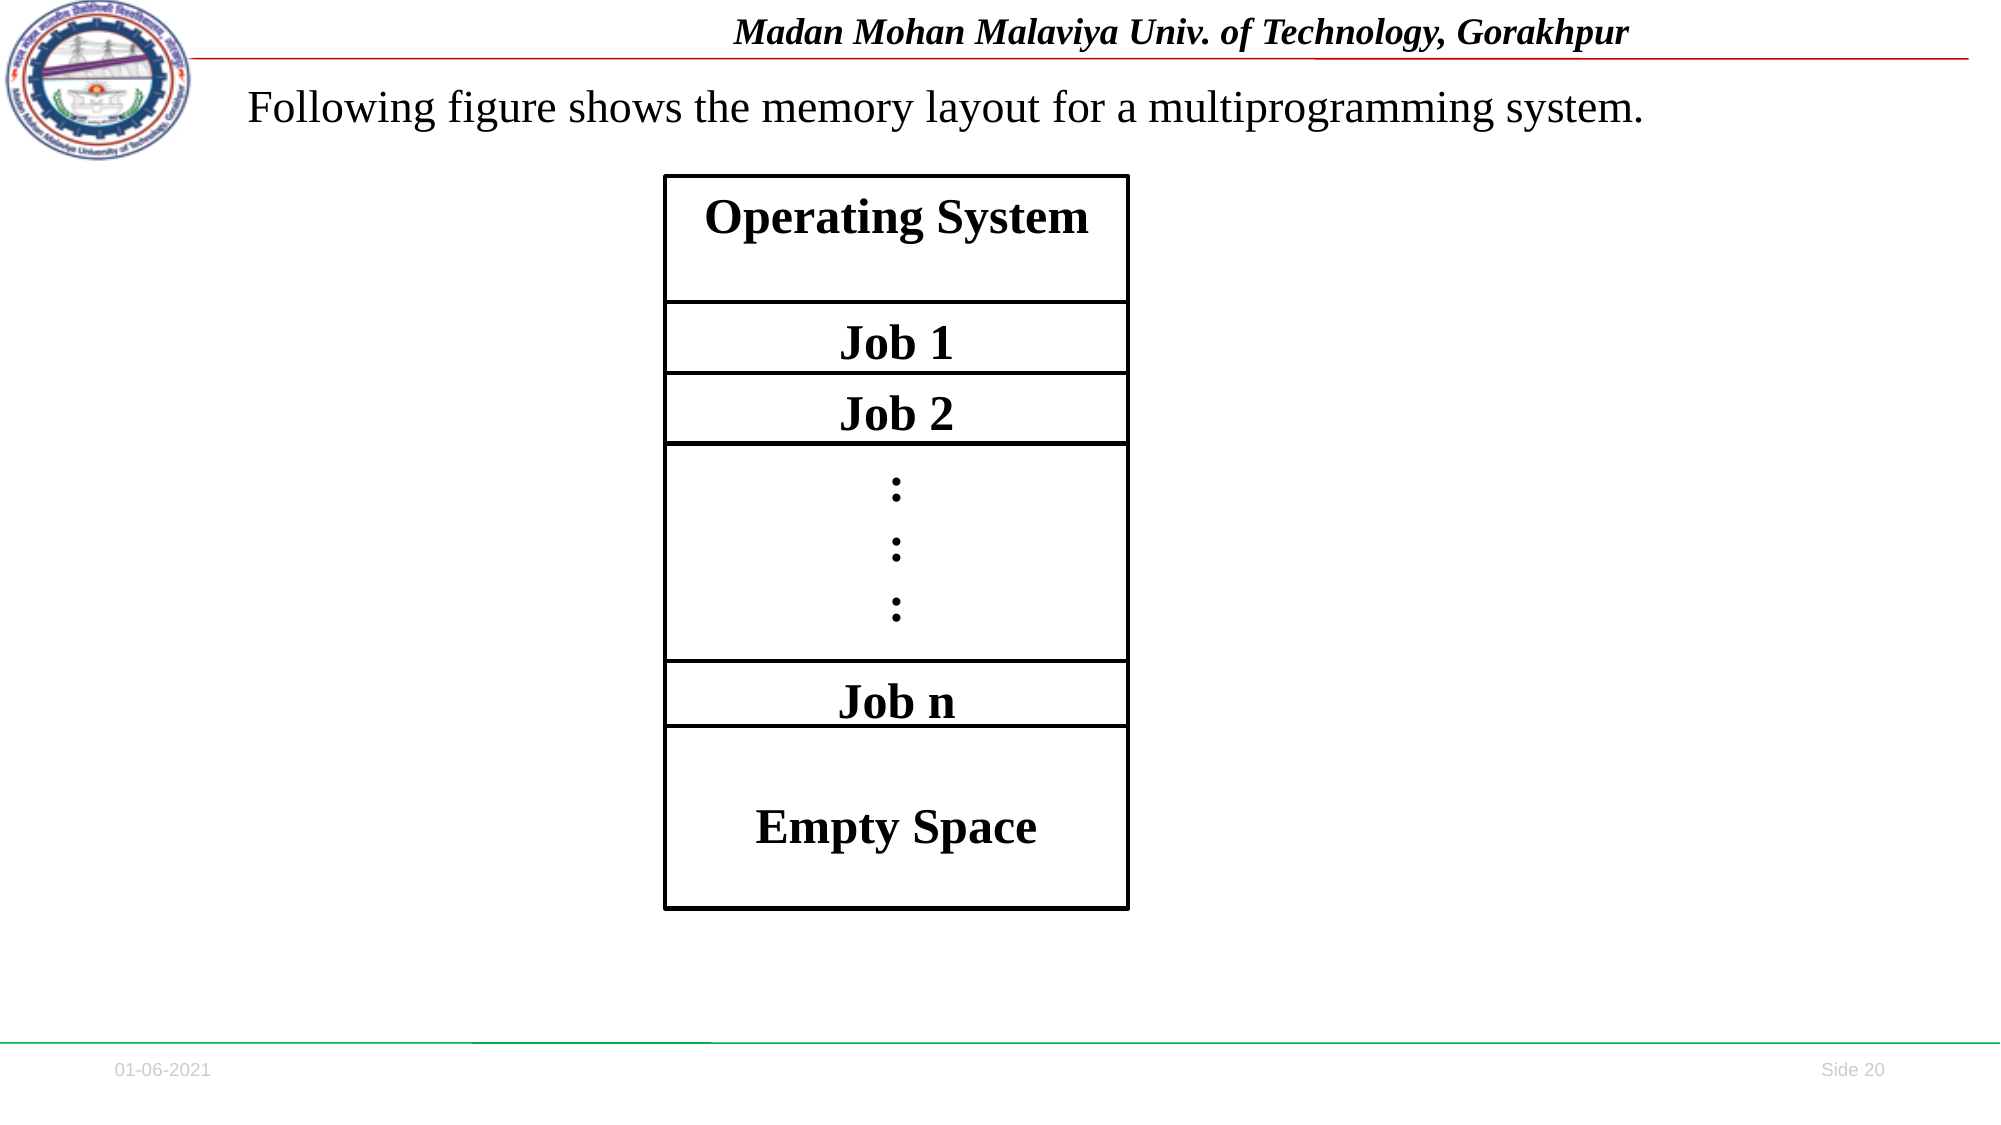

Following figure shows the memory layout for a multiprogramming system.
Operating System
Job 1
Job 2
:
:
:
Job n

Empty Space